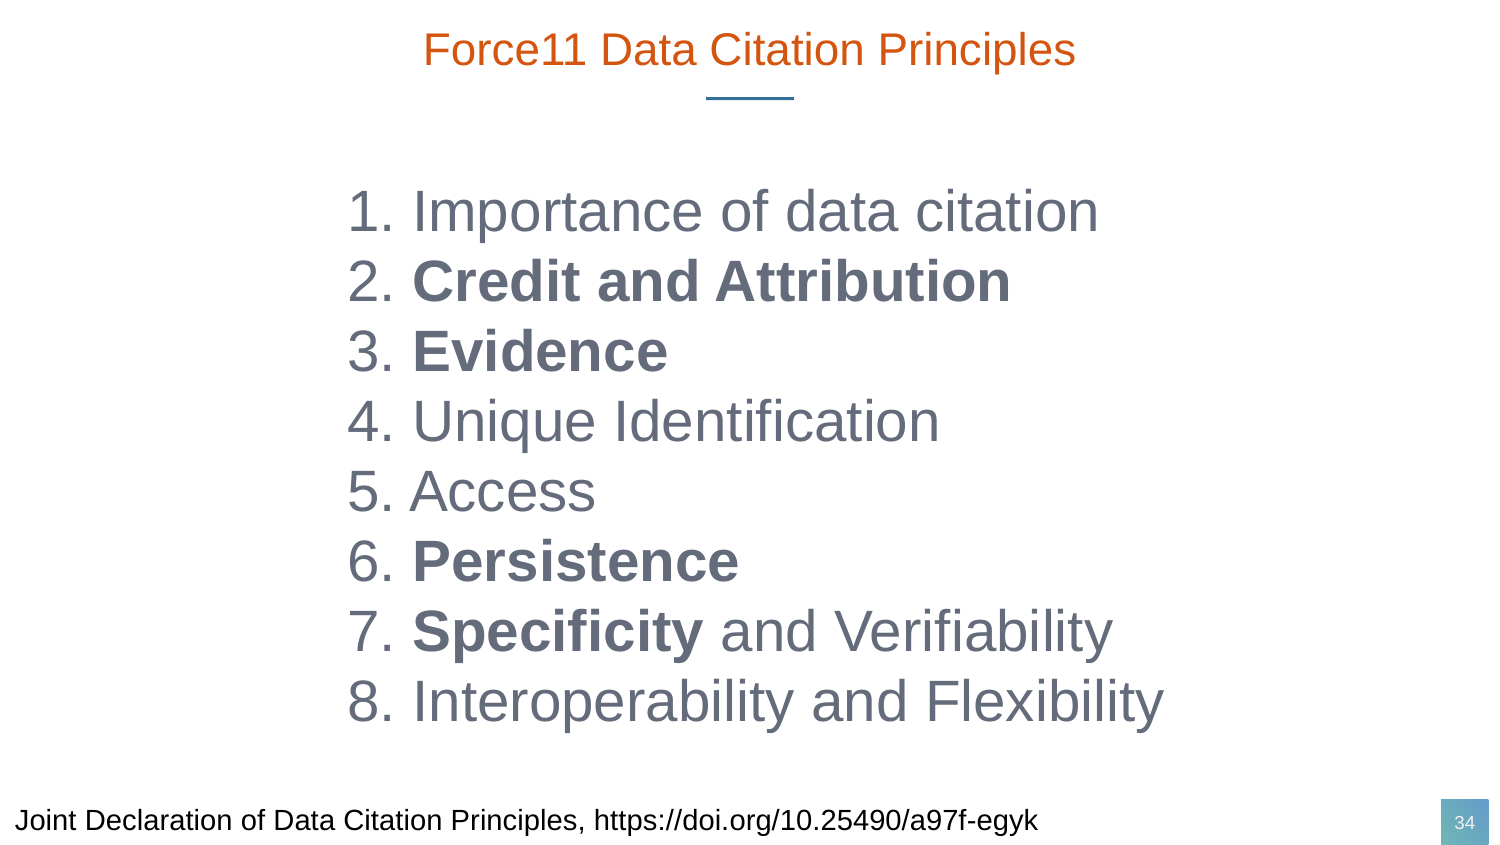

Force11 Data Citation Principles
1. Importance of data citation
2. Credit and Attribution
3. Evidence
4. Unique Identification
5. Access
6. Persistence
7. Specificity and Verifiability
8. Interoperability and Flexibility
Joint Declaration of Data Citation Principles, https://doi.org/10.25490/a97f-egyk
34